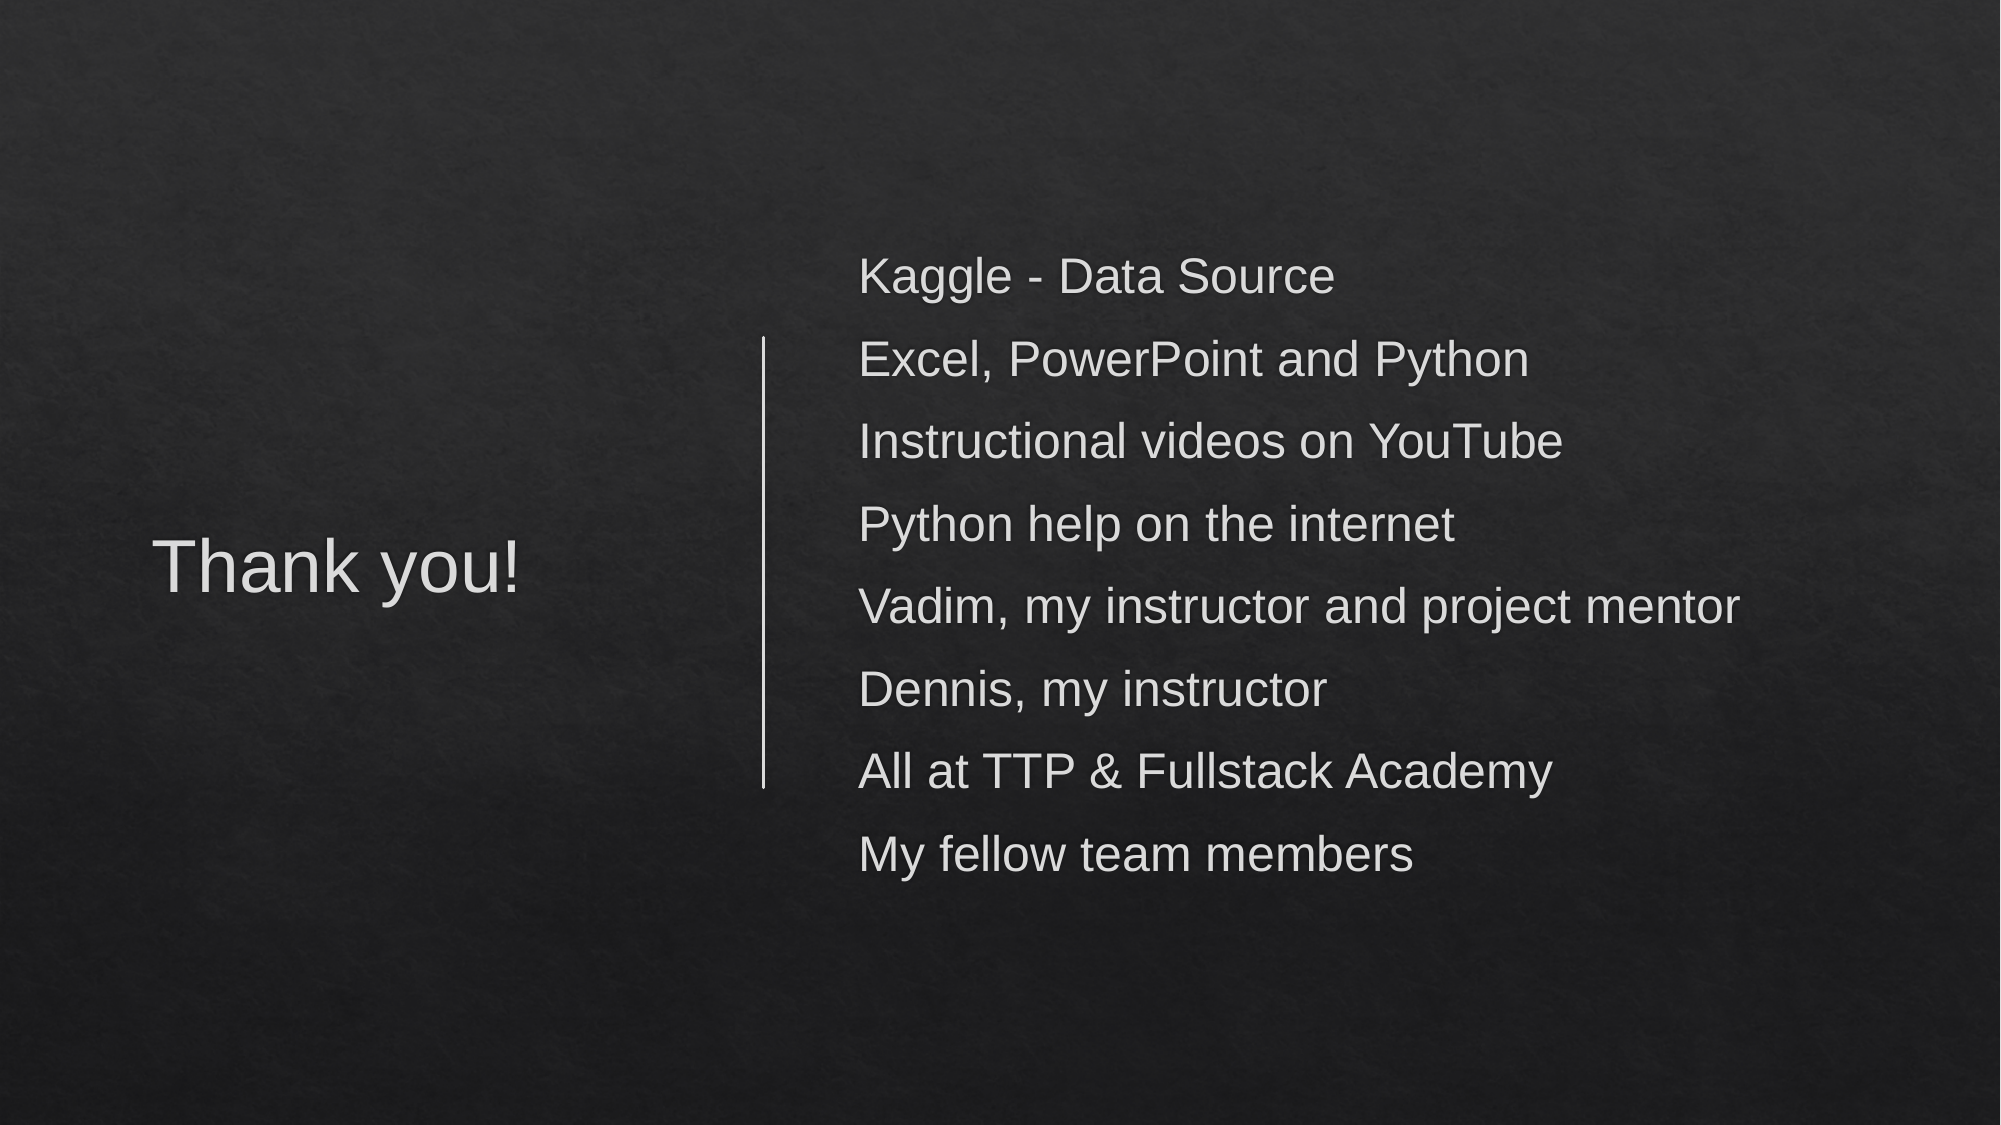

# Thank you!
Kaggle - Data Source
Excel, PowerPoint and Python
Instructional videos on YouTube
Python help on the internet
Vadim, my instructor and project mentor
Dennis, my instructor
All at TTP & Fullstack Academy
My fellow team members